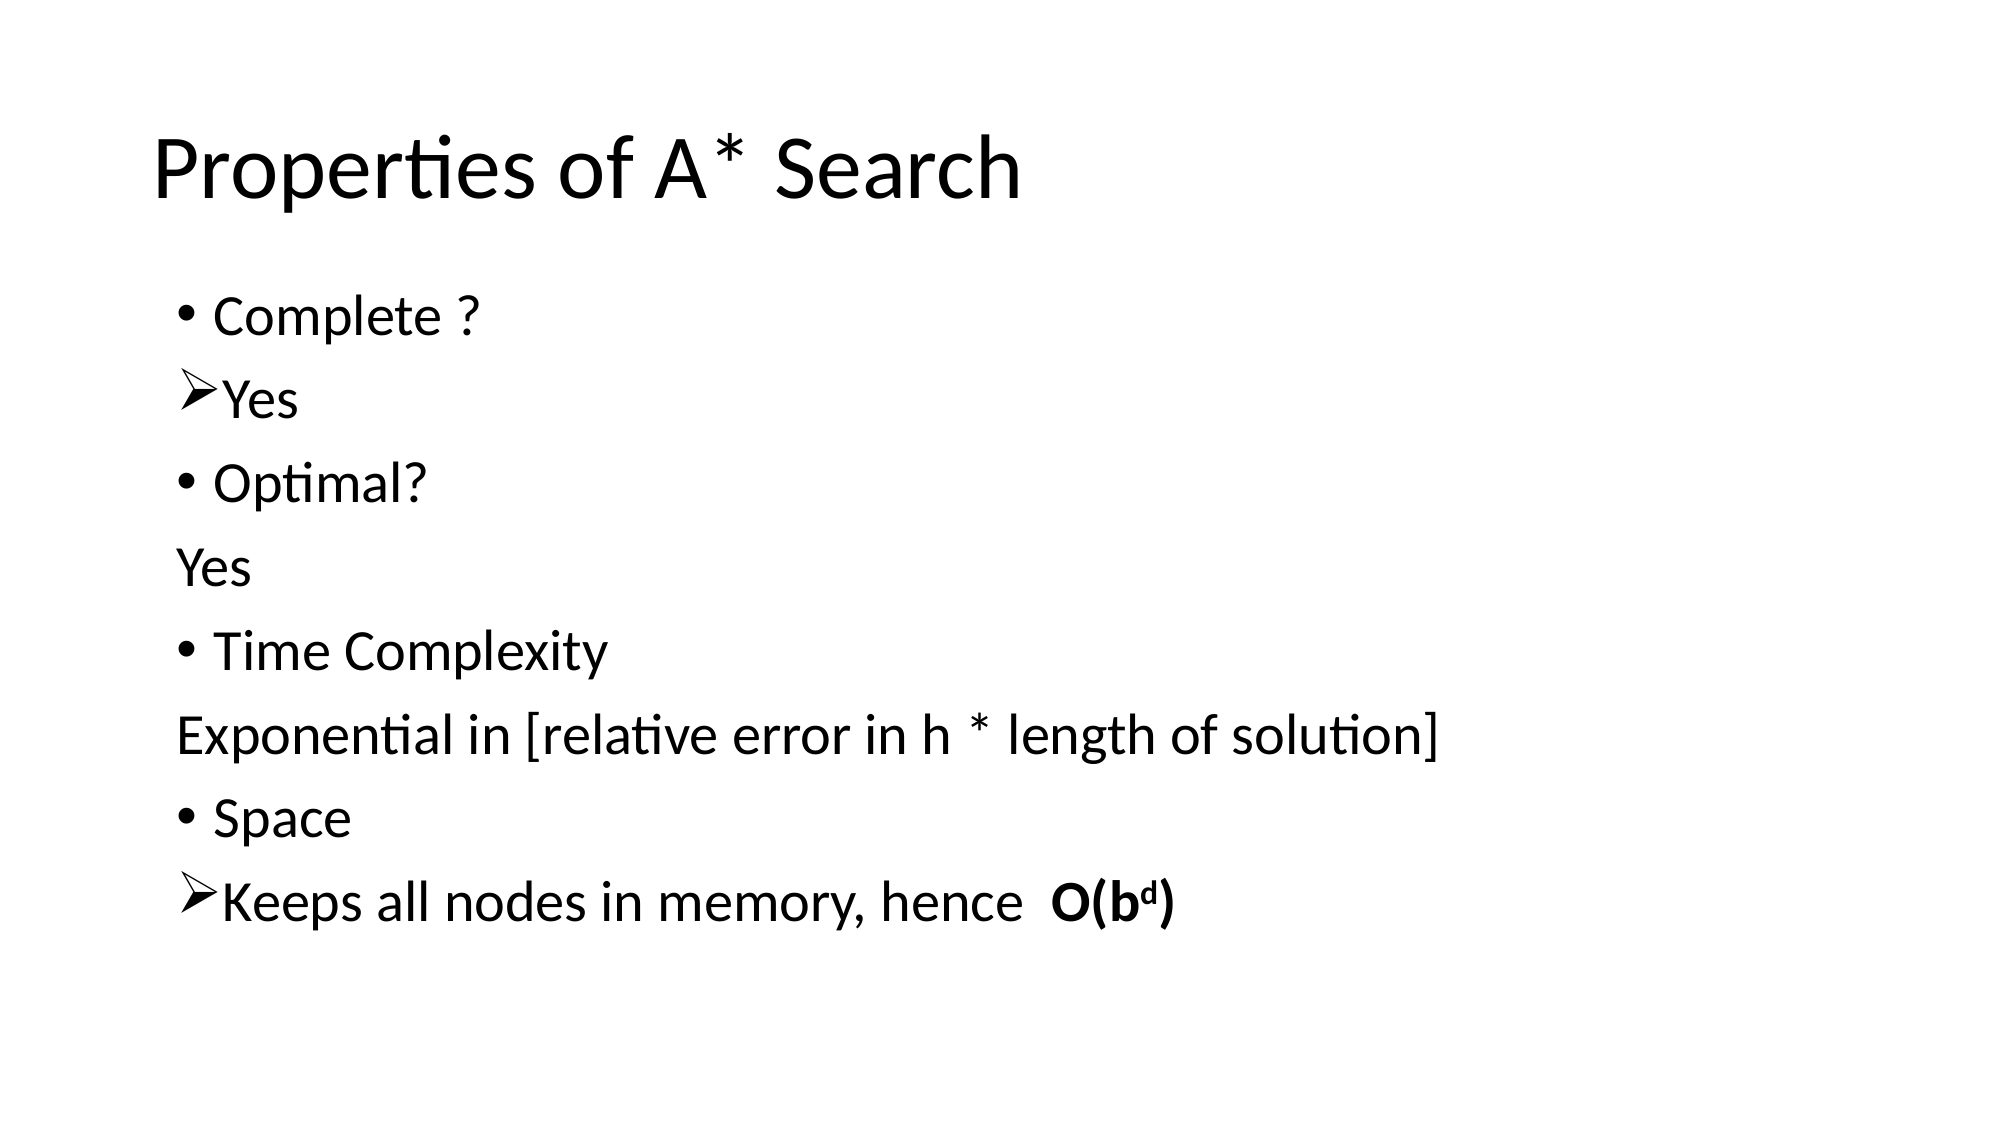

# Properties of A* Search
Complete ?
Yes
Optimal?
Yes
Time Complexity
Exponential in [relative error in h * length of solution]
Space
Keeps all nodes in memory, hence  O(bd)